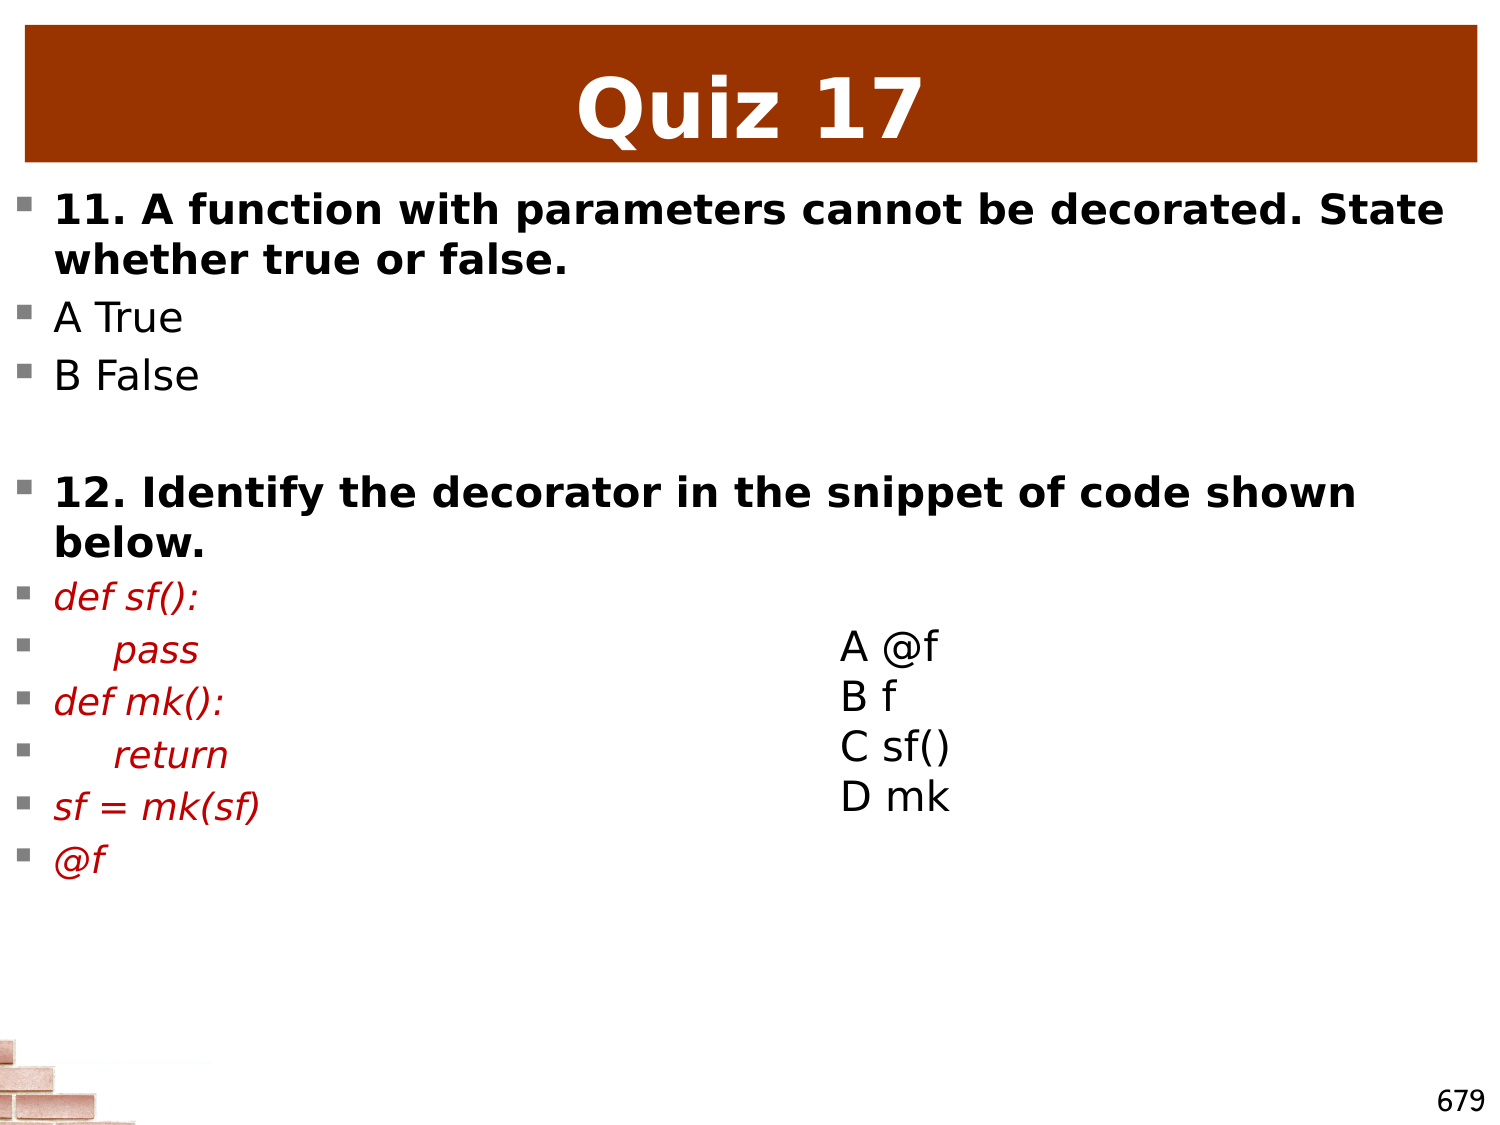

# Quiz 17
11. A function with parameters cannot be decorated. State whether true or false.
A True
B False

12. Identify the decorator in the snippet of code shown below.
def sf():
     pass
def mk():
     return
sf = mk(sf)
@f

A @f
B f
C sf()
D mk
679